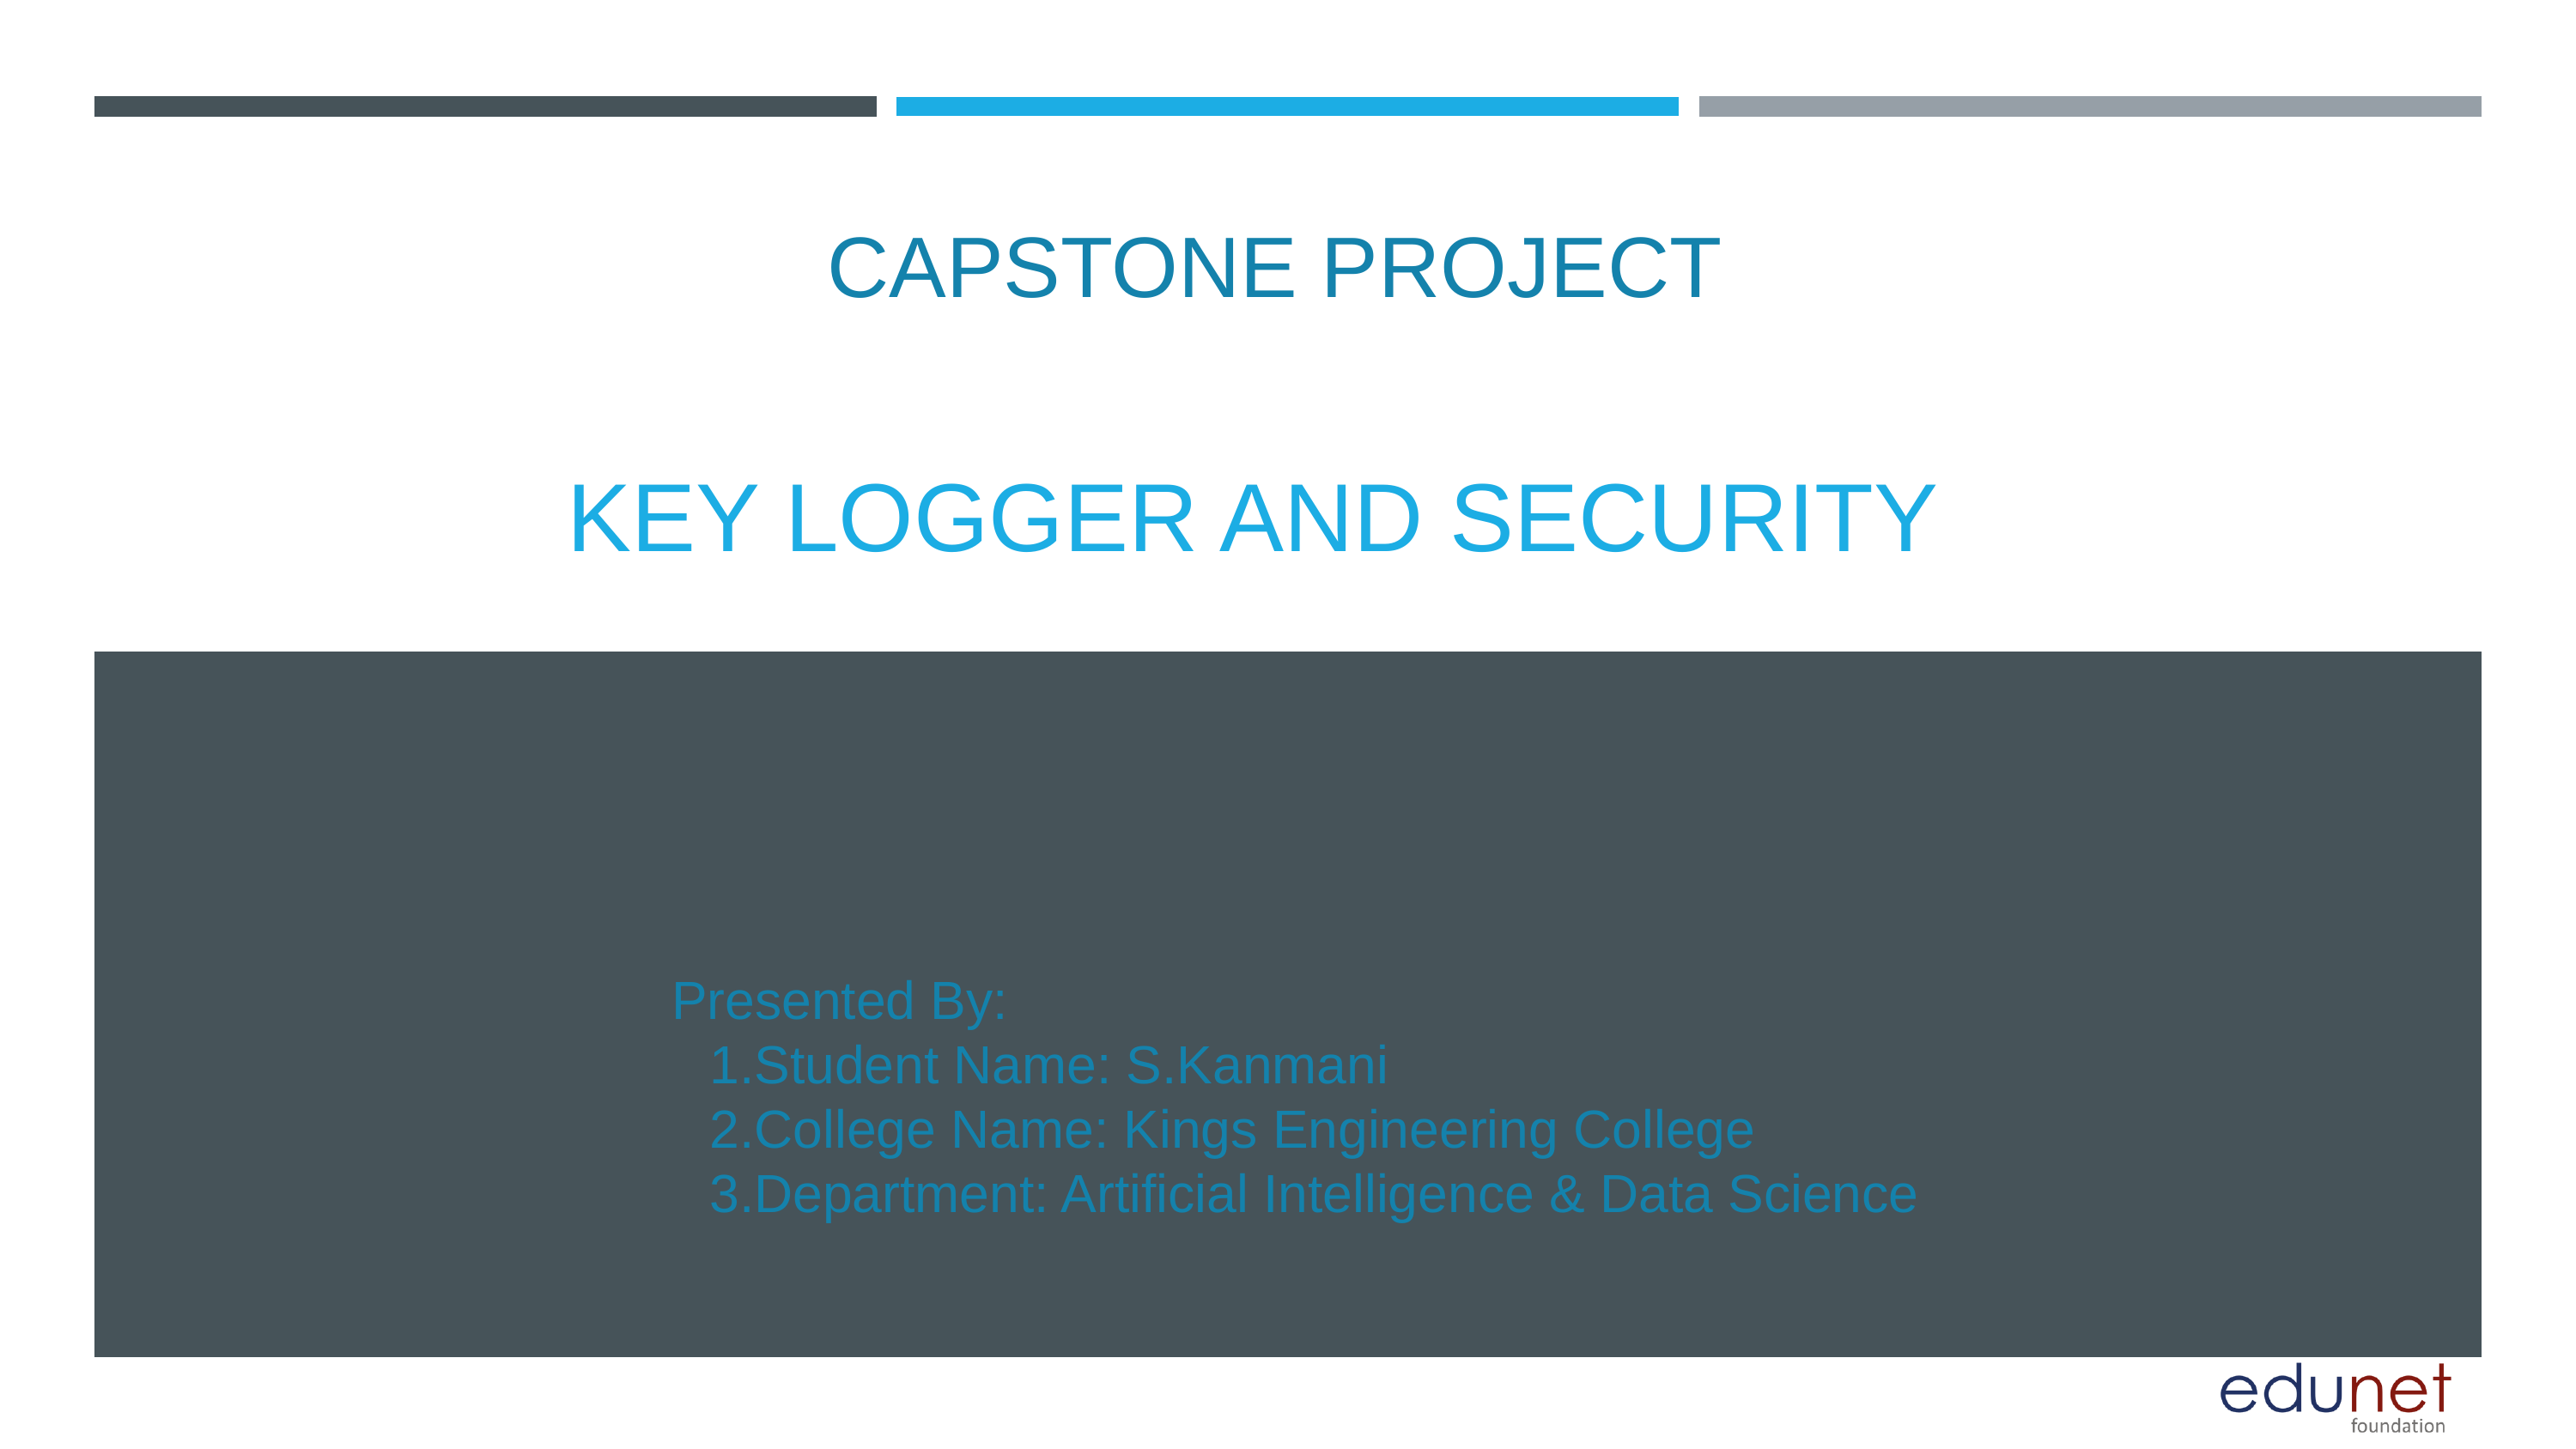

CAPSTONE PROJECT
KEY LOGGER AND SECURITY

Presented By:
Student Name: S.Kanmani
College Name: Kings Engineering College
Department: Artificial Intelligence & Data Science